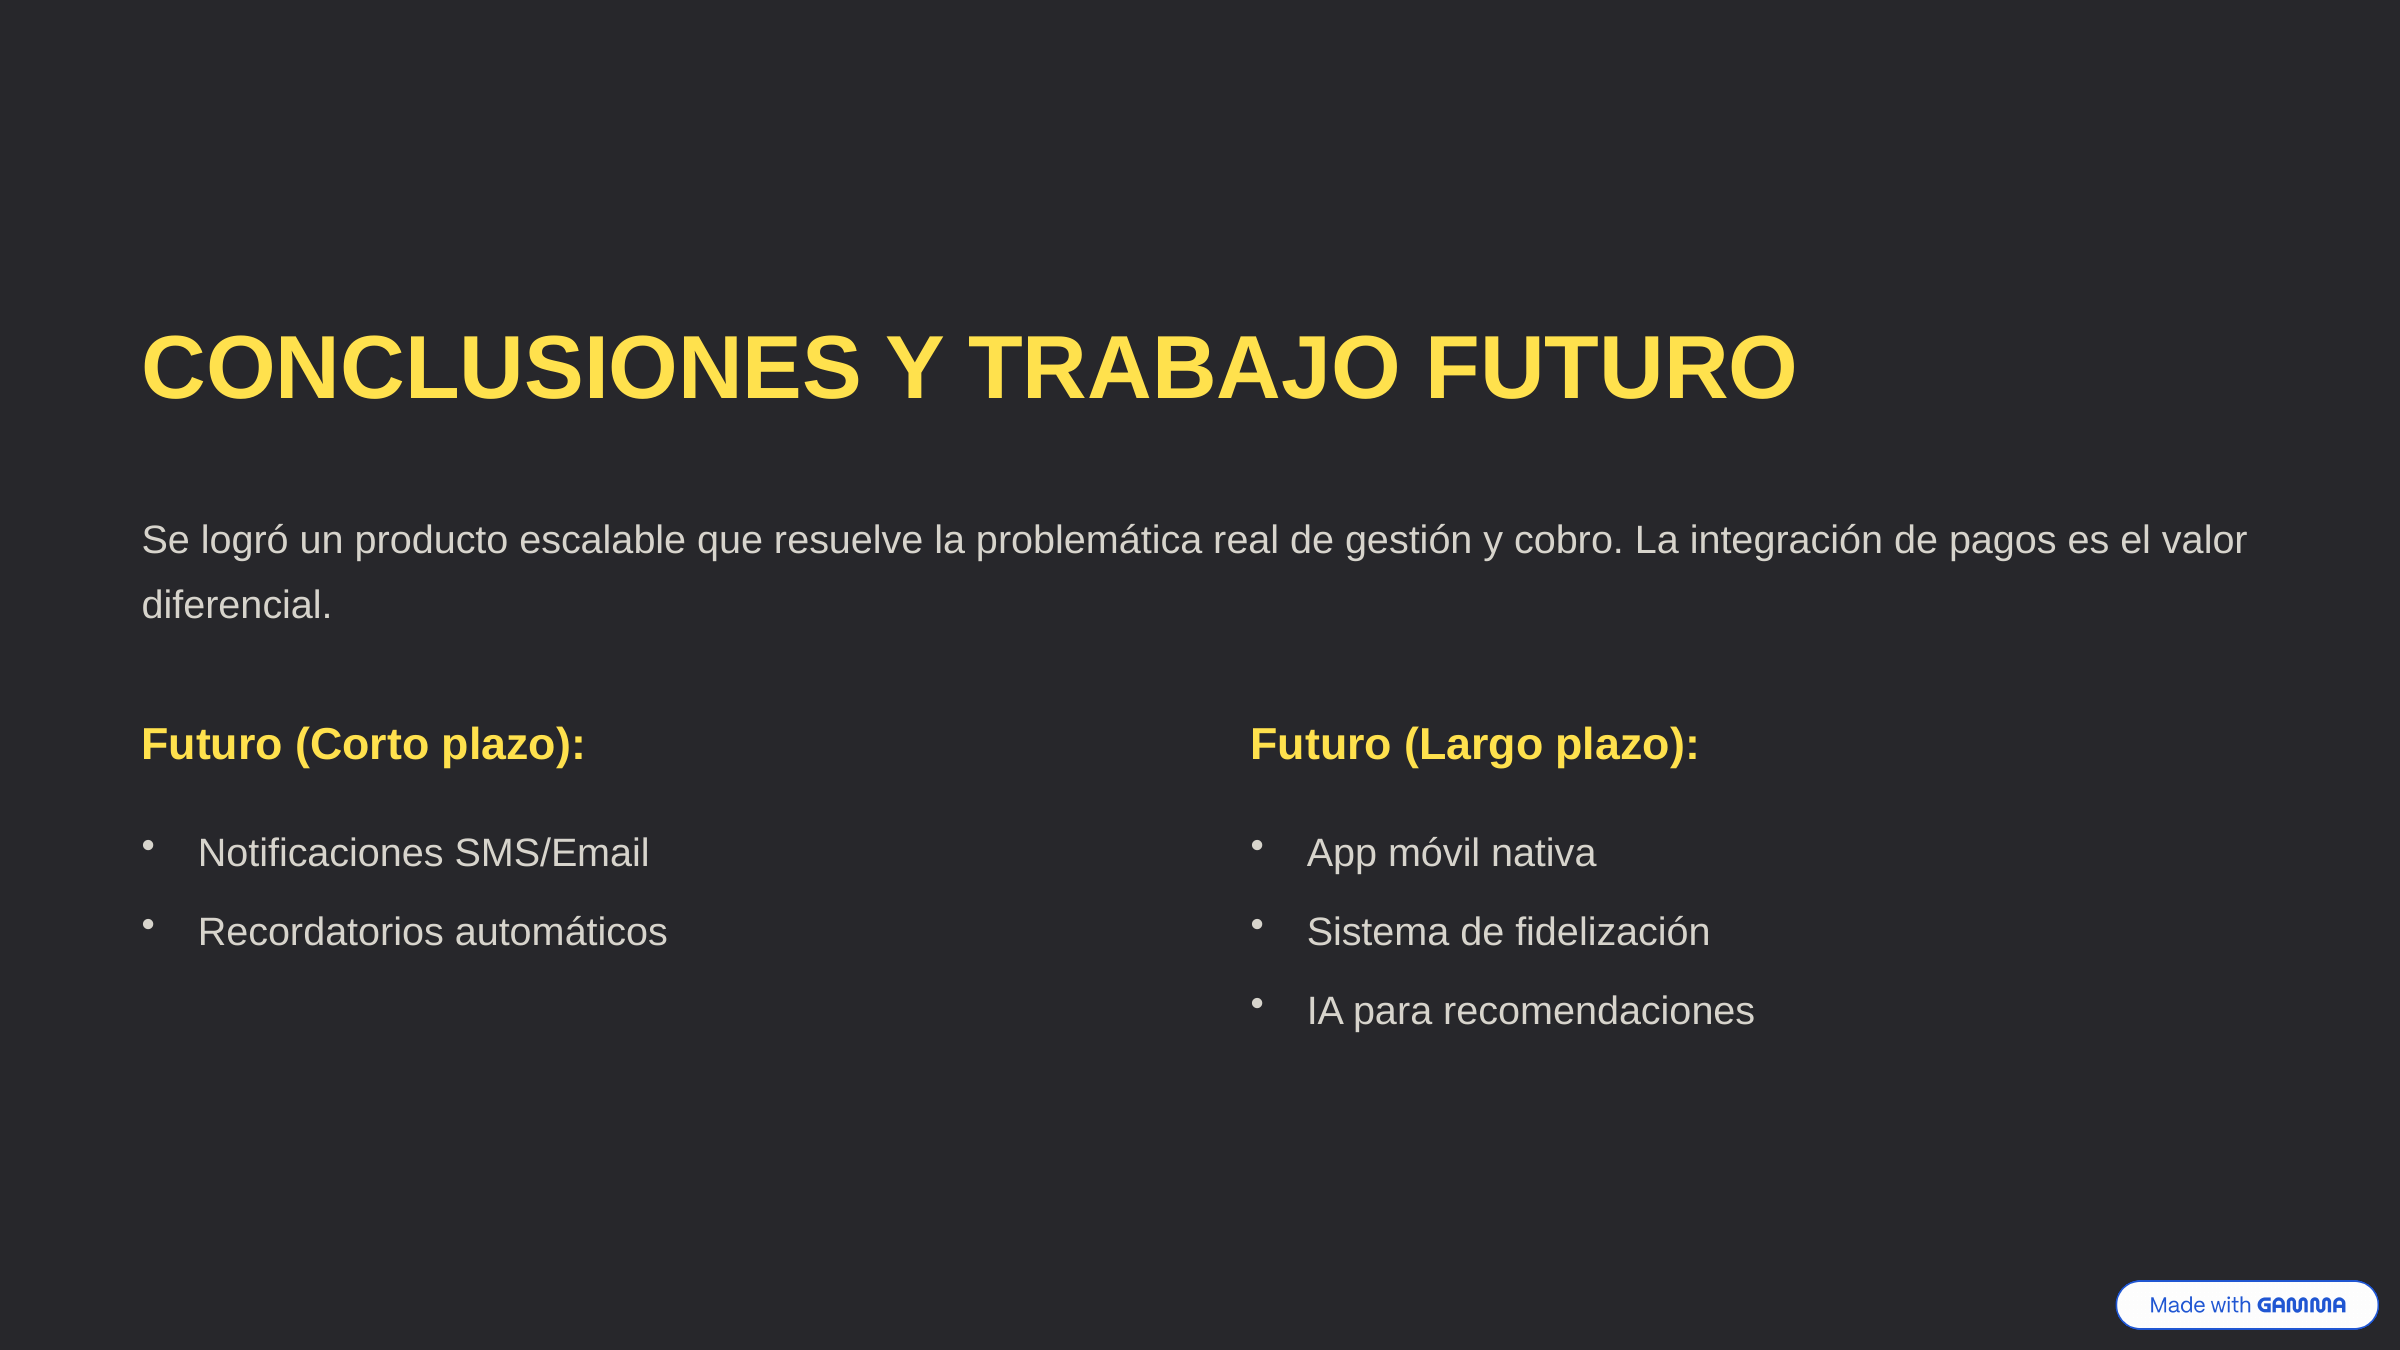

CONCLUSIONES Y TRABAJO FUTURO
Se logró un producto escalable que resuelve la problemática real de gestión y cobro. La integración de pagos es el valor diferencial.
Futuro (Corto plazo):
Futuro (Largo plazo):
Notificaciones SMS/Email
App móvil nativa
Recordatorios automáticos
Sistema de fidelización
IA para recomendaciones